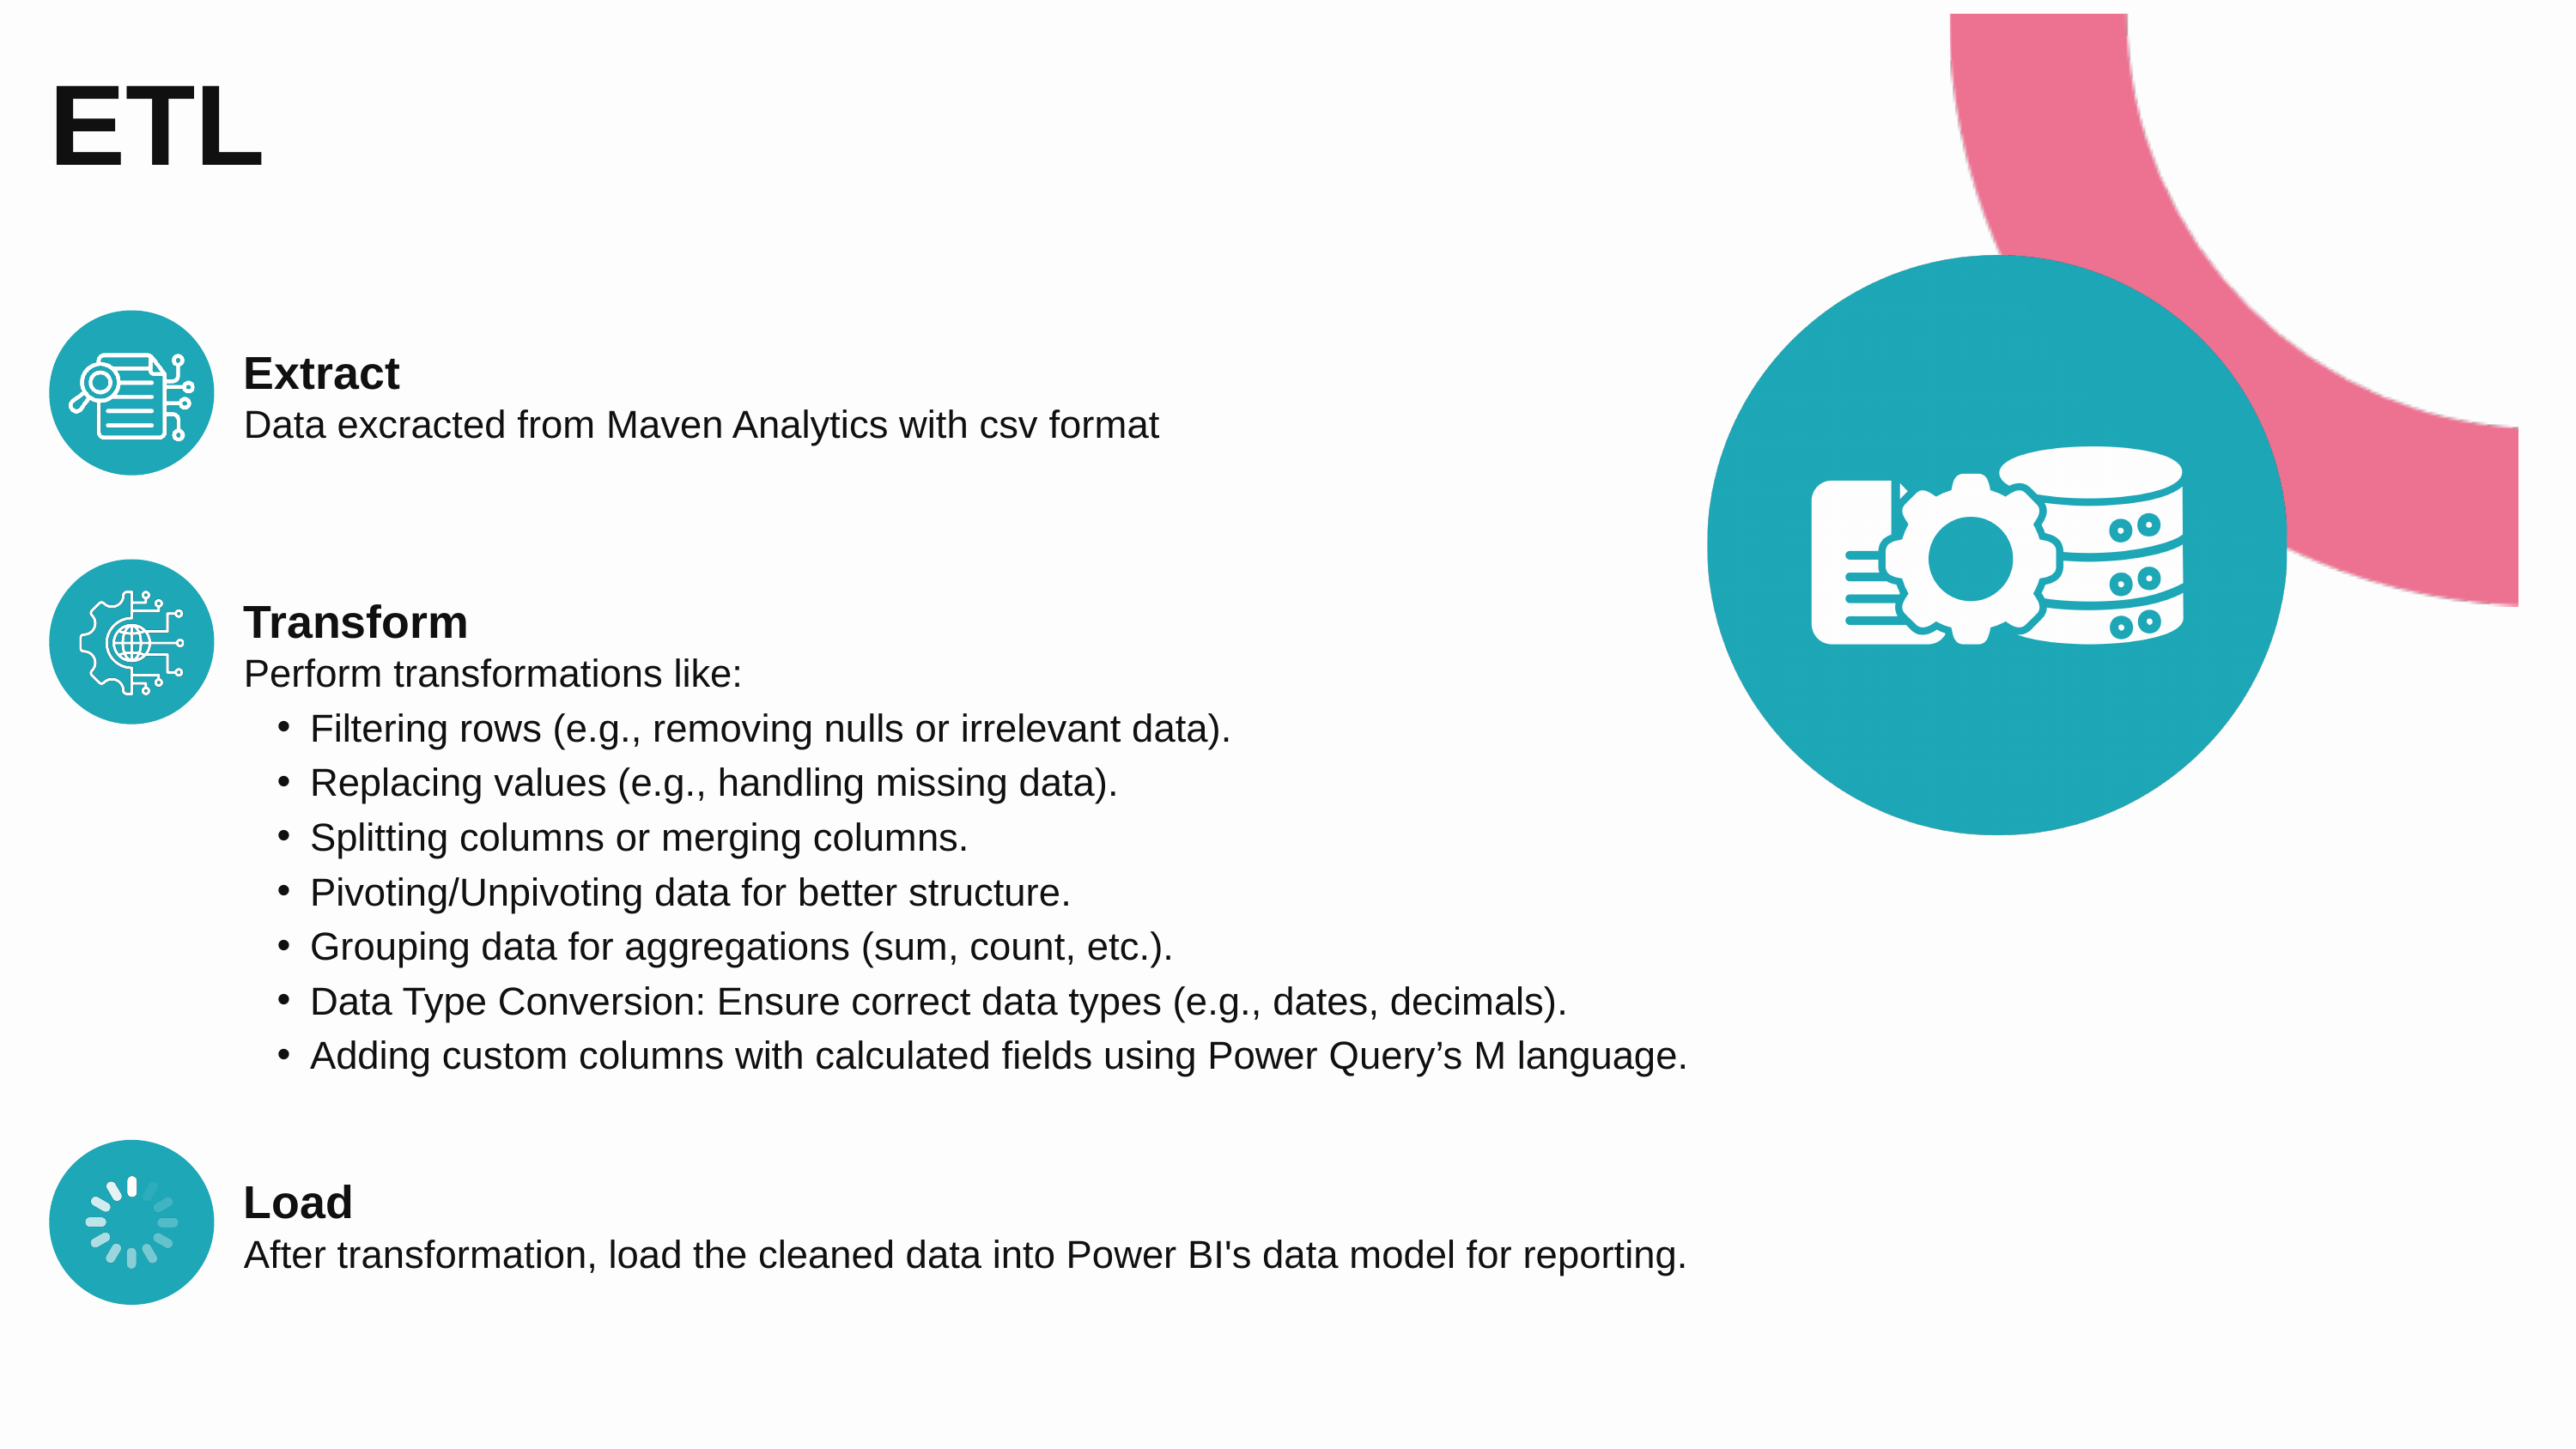

ETL

Extract

Data excracted from Maven Analytics with csv format

Transform

Perform transformations like:
Filtering rows (e.g., removing nulls or irrelevant data).
Replacing values (e.g., handling missing data).
Splitting columns or merging columns.
Pivoting/Unpivoting data for better structure.
Grouping data for aggregations (sum, count, etc.).
Data Type Conversion: Ensure correct data types (e.g., dates, decimals).
Adding custom columns with calculated fields using Power Query’s M language.

Load

After transformation, load the cleaned data into Power BI's data model for reporting.